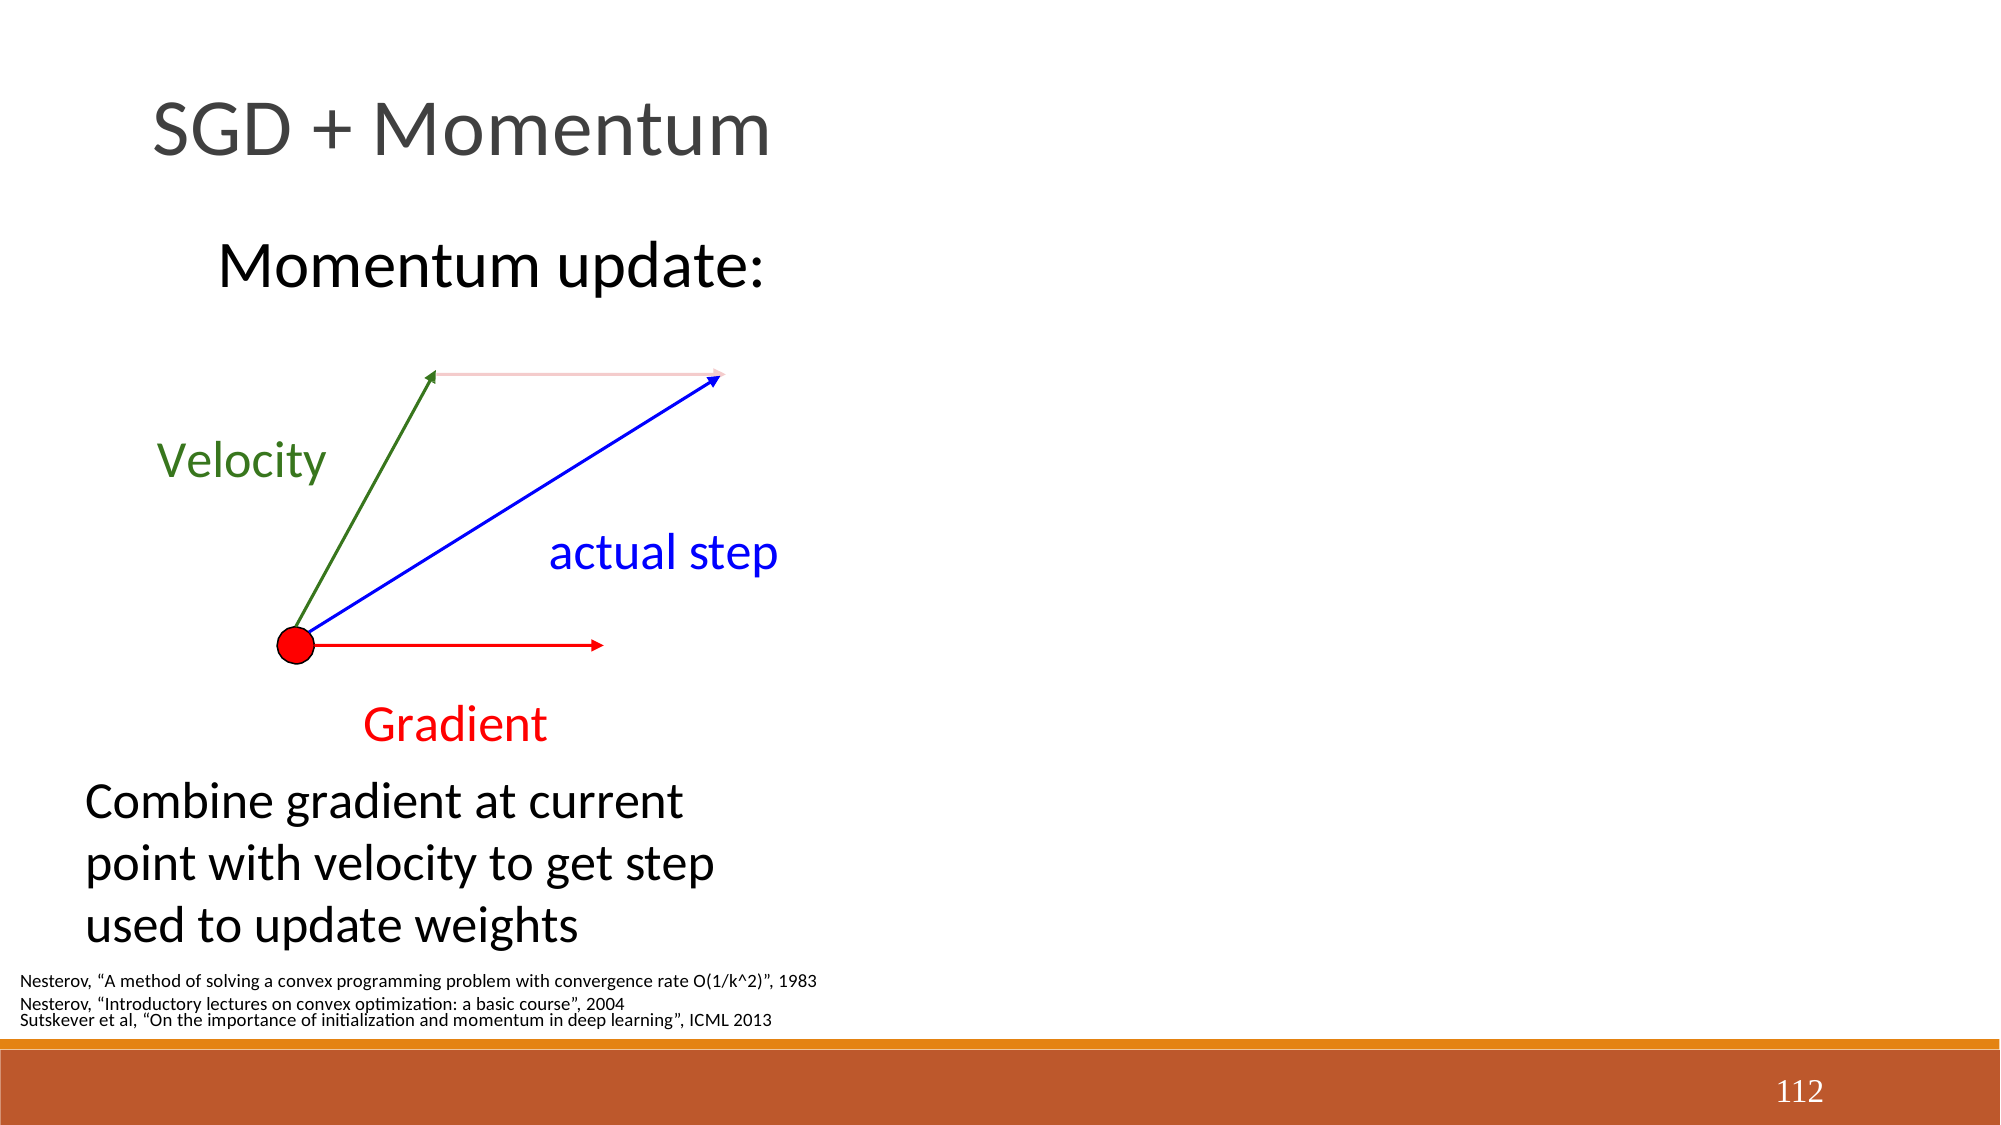

SGD + Momentum
Momentum update:

Velocity
actual step

Gradient
Combine gradient at current point with velocity to get step used to update weights
Nesterov, “A method of solving a convex programming problem with convergence rate O(1/k^2)”, 1983 Nesterov, “Introductory lectures on convex optimization: a basic course”, 2004
Sutskever et al, “On the importance of initialization and momentum in deep learning”, ICML 2013
112